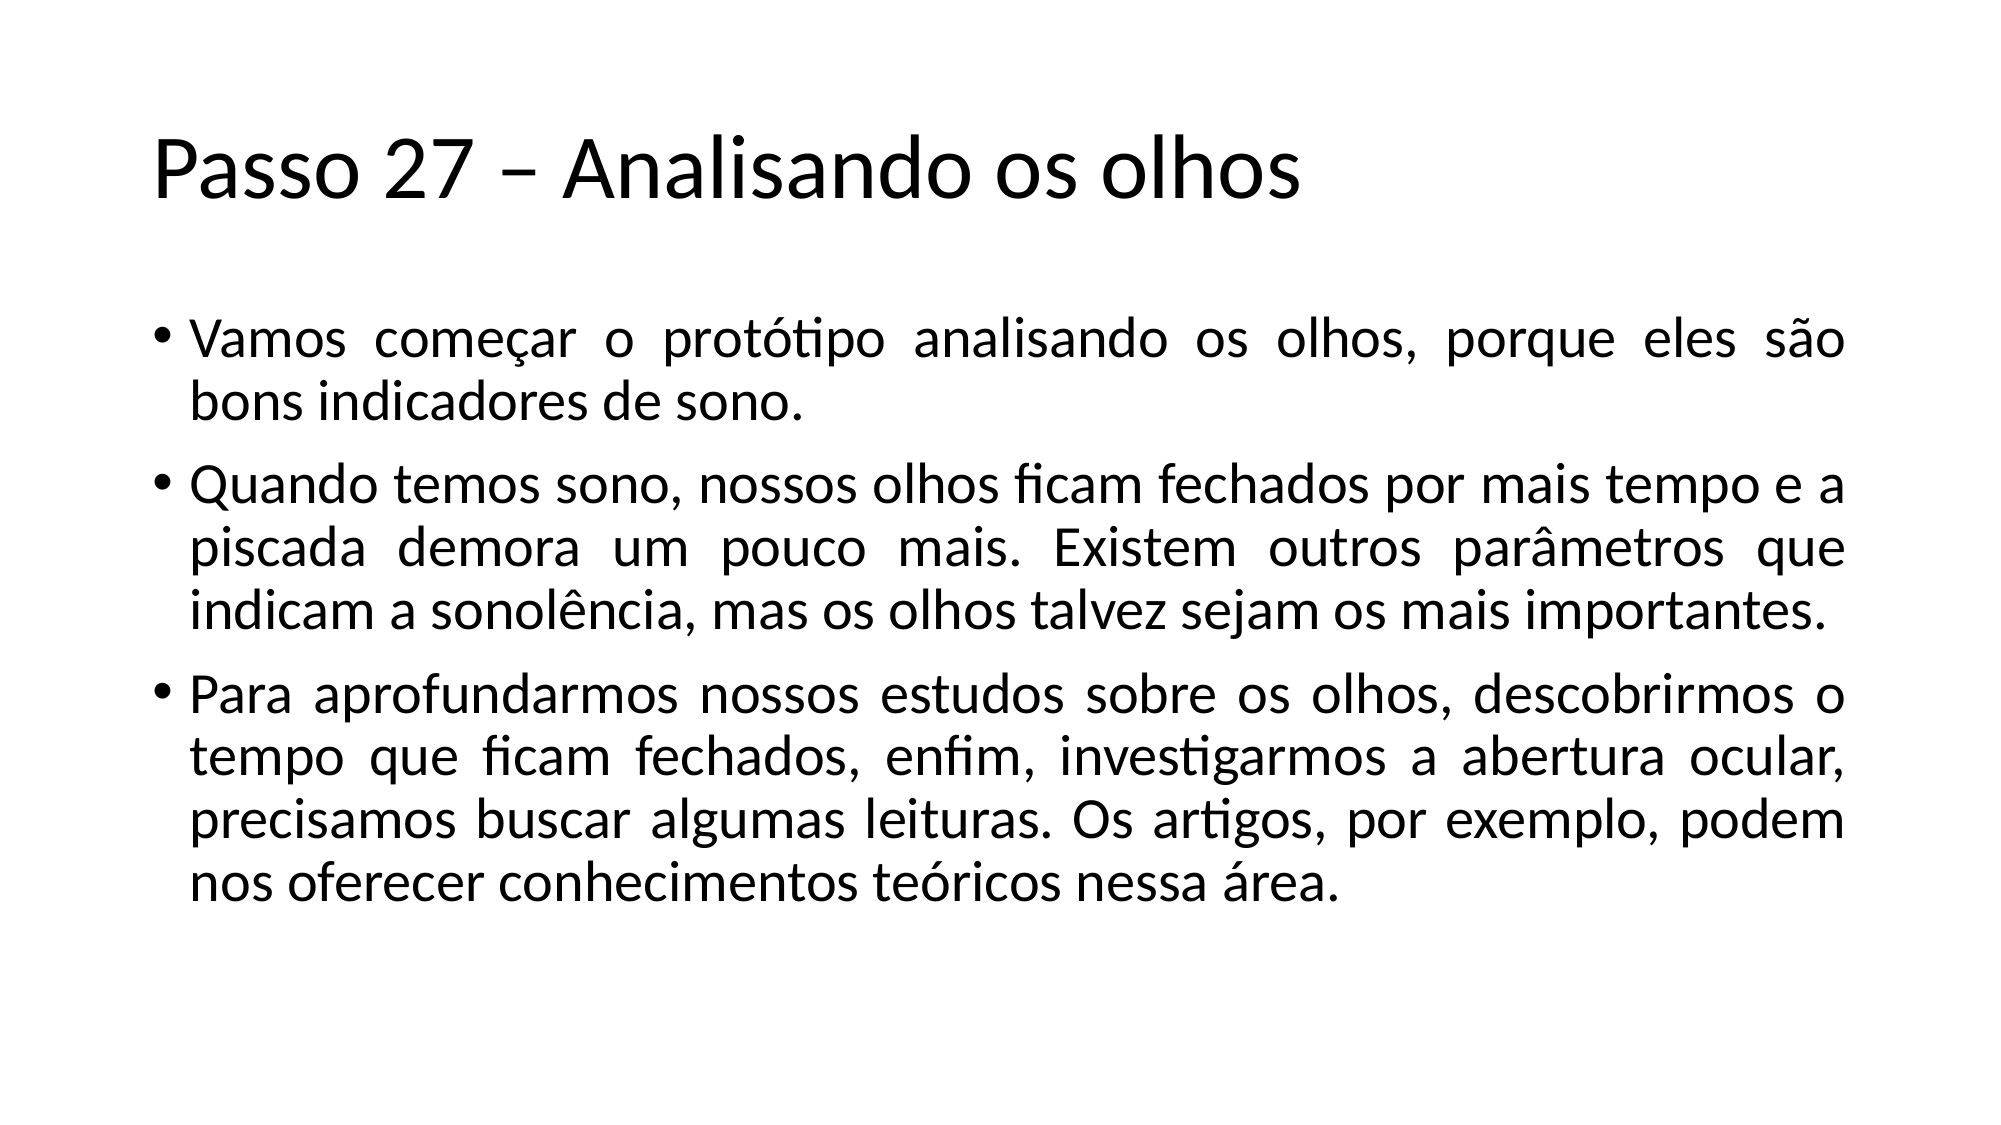

# Passo 27 – Analisando os olhos
Vamos começar o protótipo analisando os olhos, porque eles são bons indicadores de sono.
Quando temos sono, nossos olhos ficam fechados por mais tempo e a piscada demora um pouco mais. Existem outros parâmetros que indicam a sonolência, mas os olhos talvez sejam os mais importantes.
Para aprofundarmos nossos estudos sobre os olhos, descobrirmos o tempo que ficam fechados, enfim, investigarmos a abertura ocular, precisamos buscar algumas leituras. Os artigos, por exemplo, podem nos oferecer conhecimentos teóricos nessa área.